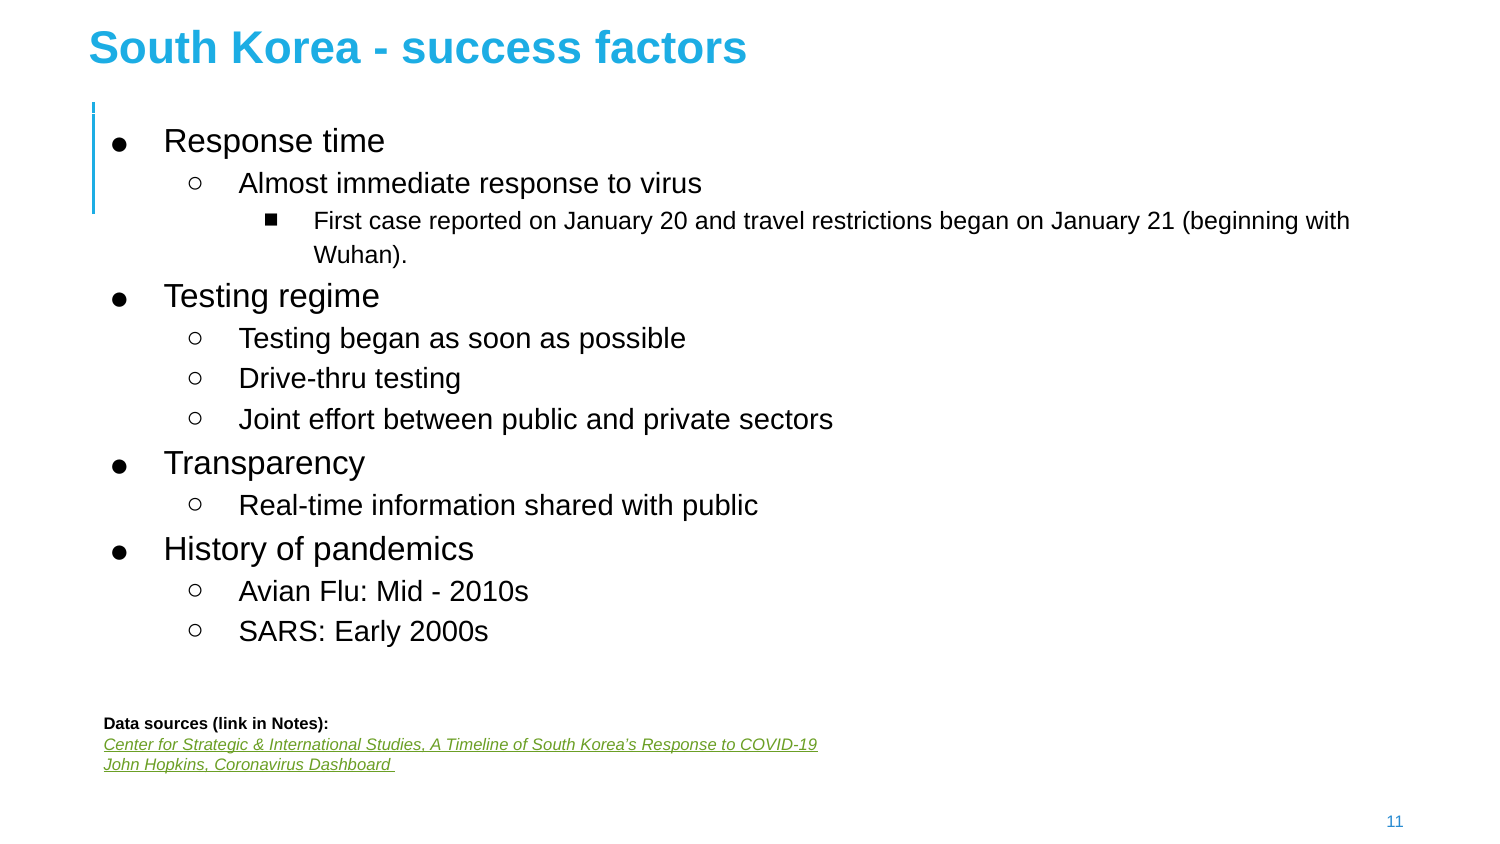

South Korea - success factors
Response time
Almost immediate response to virus
First case reported on January 20 and travel restrictions began on January 21 (beginning with Wuhan).
Testing regime
Testing began as soon as possible
Drive-thru testing
Joint effort between public and private sectors
Transparency
Real-time information shared with public
History of pandemics
Avian Flu: Mid - 2010s
SARS: Early 2000s

Data sources (link in Notes):
Center for Strategic & International Studies, A Timeline of South Korea’s Response to COVID-19
John Hopkins, Coronavirus Dashboard

11